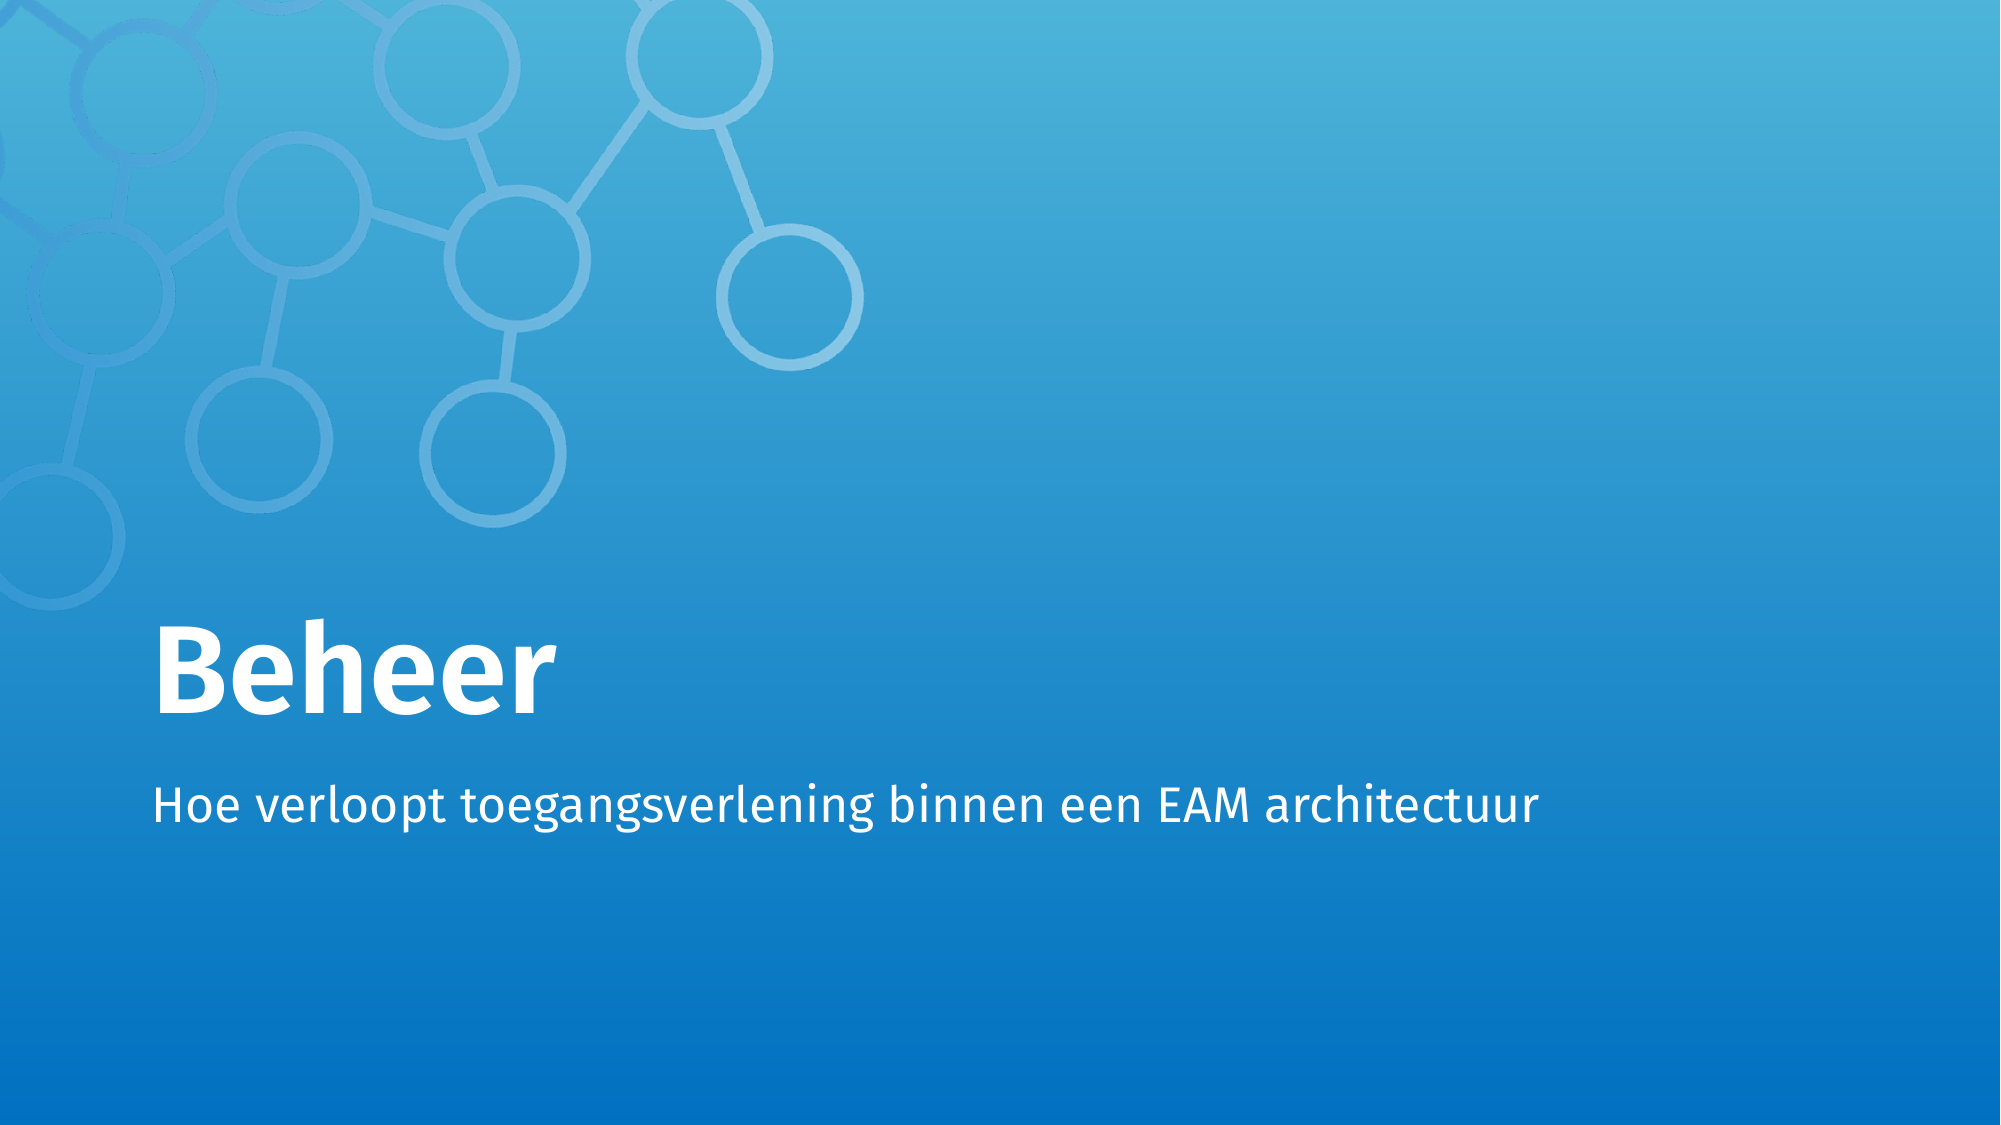

# Beheer
Hoe verloopt toegangsverlening binnen een EAM architectuur